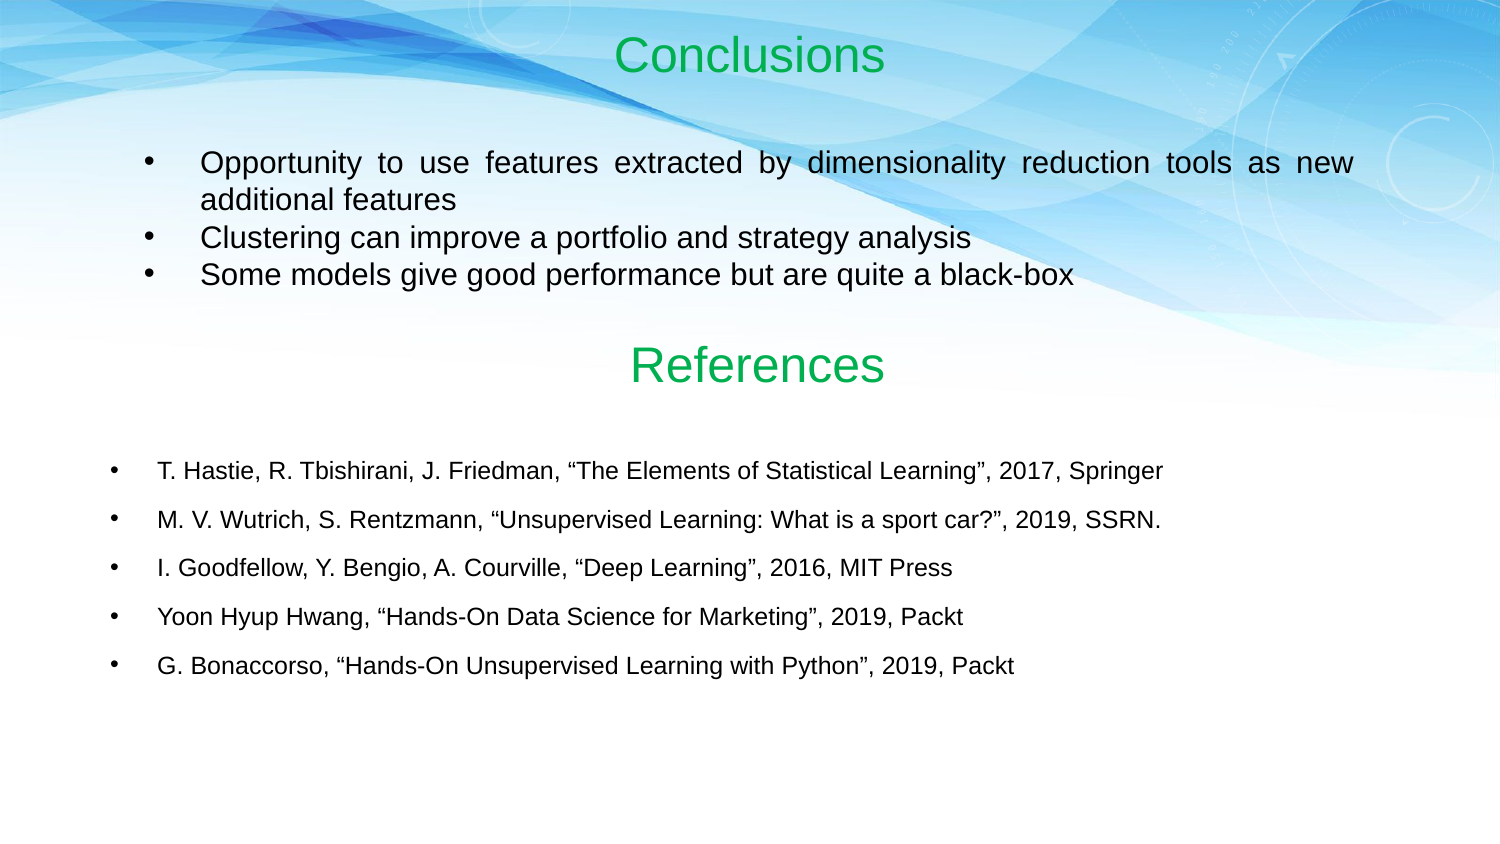

Conclusions

Opportunity to use features extracted by dimensionality reduction tools as new additional features
Clustering can improve a portfolio and strategy analysis
Some models give good performance but are quite a black-box
References

T. Hastie, R. Tbishirani, J. Friedman, “The Elements of Statistical Learning”, 2017, Springer
M. V. Wutrich, S. Rentzmann, “Unsupervised Learning: What is a sport car?”, 2019, SSRN.
I. Goodfellow, Y. Bengio, A. Courville, “Deep Learning”, 2016, MIT Press
Yoon Hyup Hwang, “Hands-On Data Science for Marketing”, 2019, Packt
G. Bonaccorso, “Hands-On Unsupervised Learning with Python”, 2019, Packt